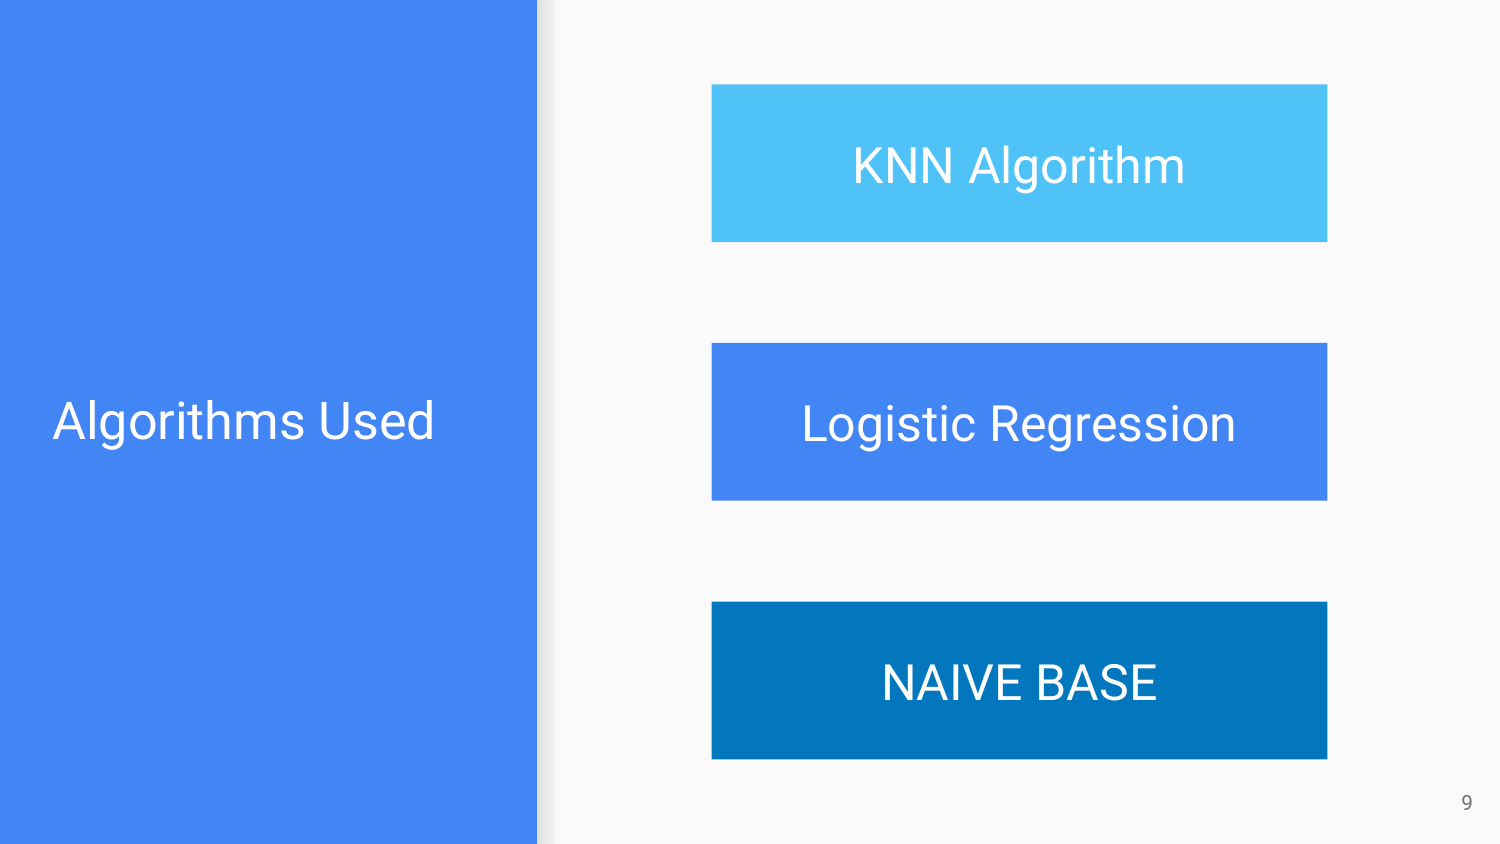

KNN Algorithm
# Algorithms Used
Logistic Regression
NAIVE BASE
9